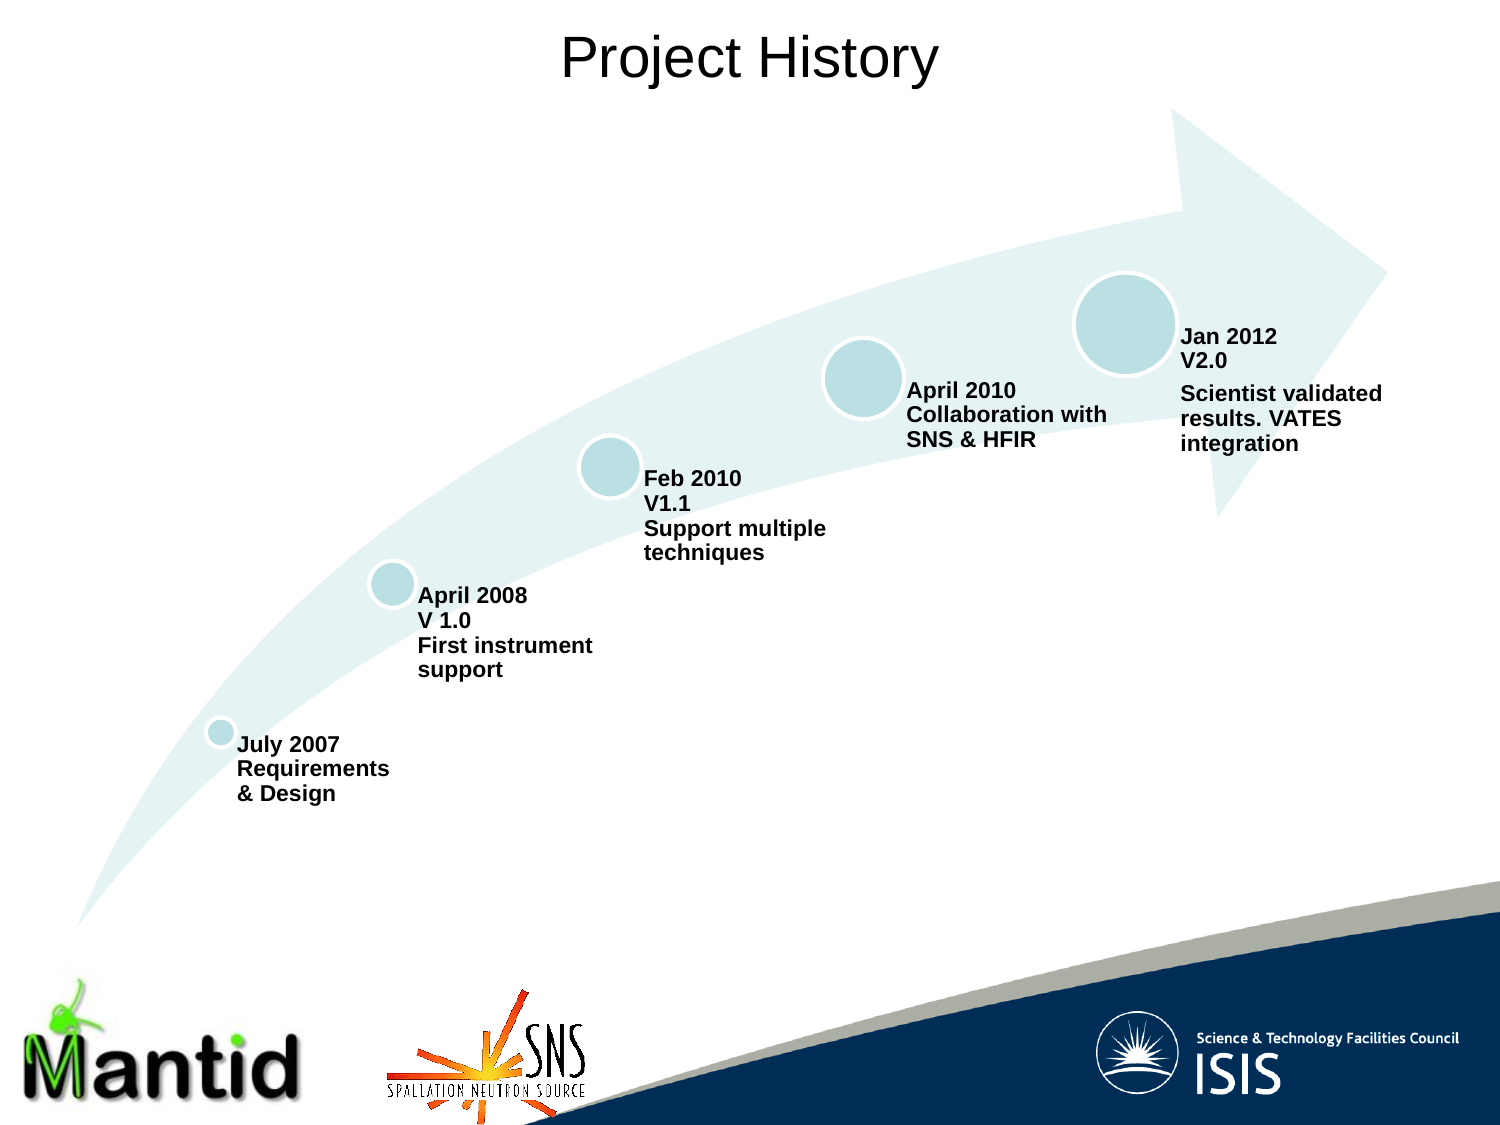

Project History
July 2007
Requirements & Design
April 2008
V 1.0
First instrument support
Feb 2010
V1.1
Support multiple techniques
April 2010
Collaboration with SNS & HFIR
Jan 2012
V2.0
Scientist validated results. VATES integration